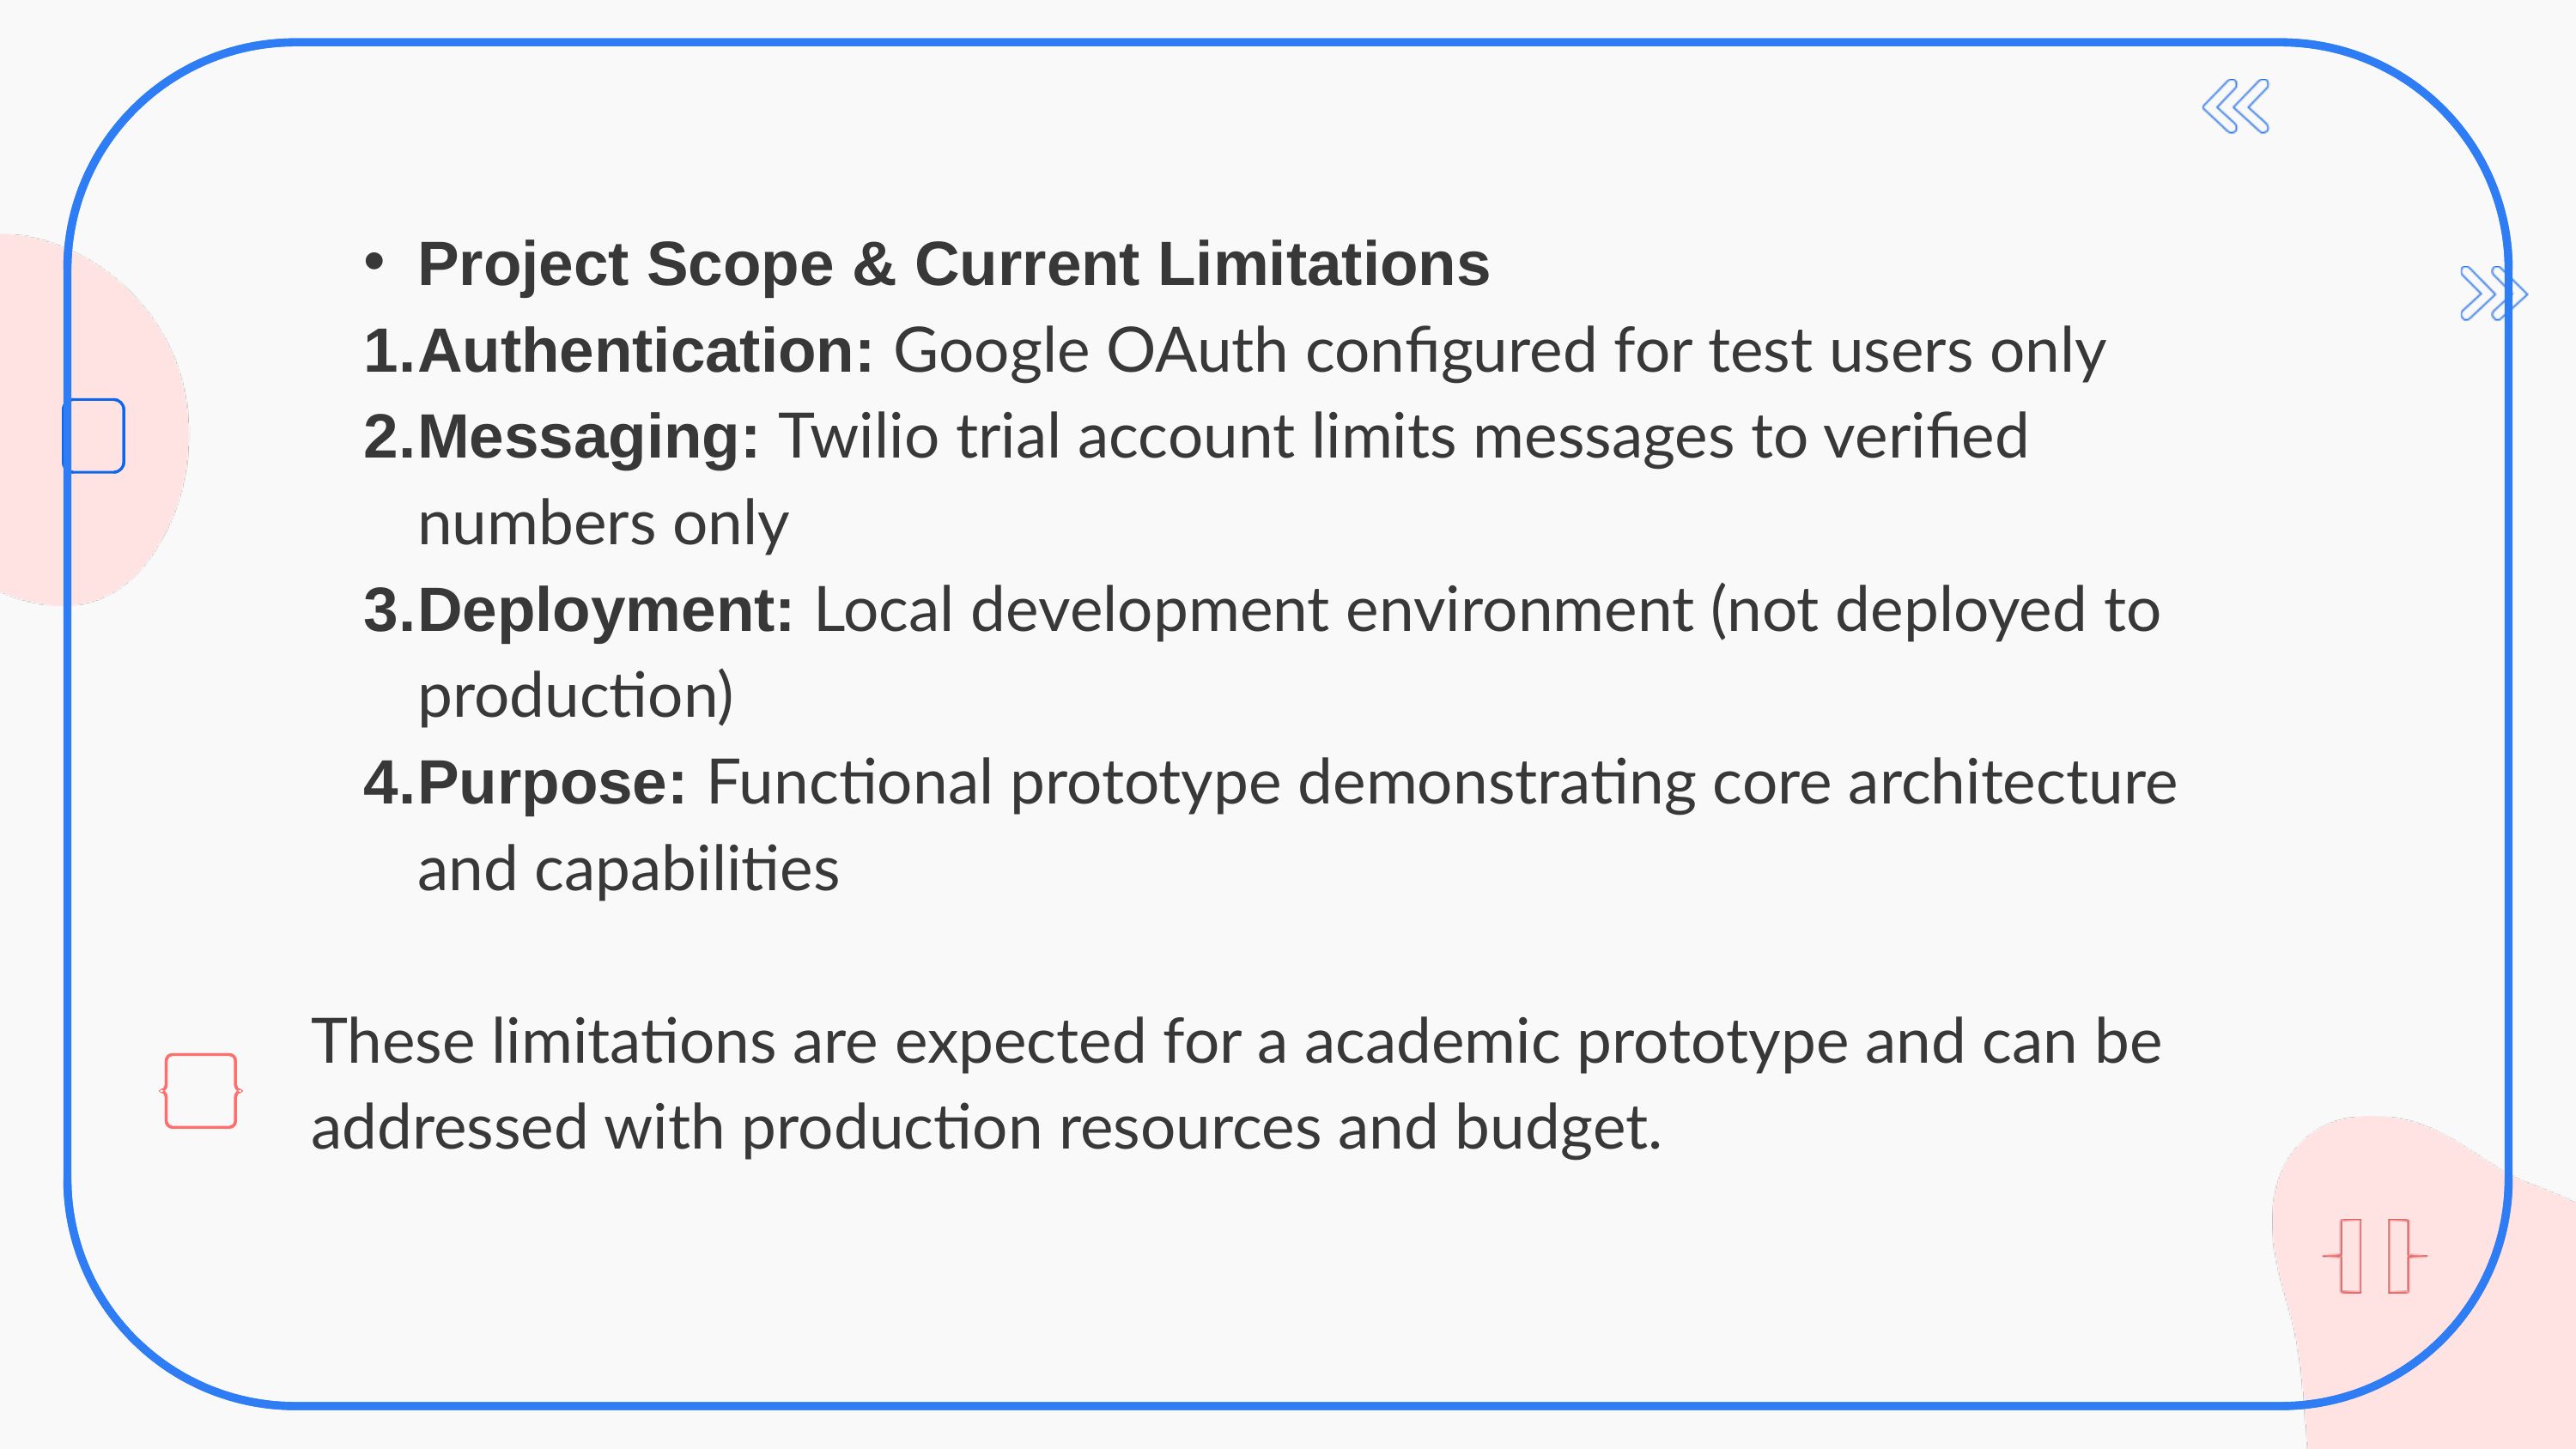

Project Scope & Current Limitations
Authentication: Google OAuth configured for test users only
Messaging: Twilio trial account limits messages to verified numbers only
Deployment: Local development environment (not deployed to production)
Purpose: Functional prototype demonstrating core architecture and capabilities

These limitations are expected for a academic prototype and can be addressed with production resources and budget.